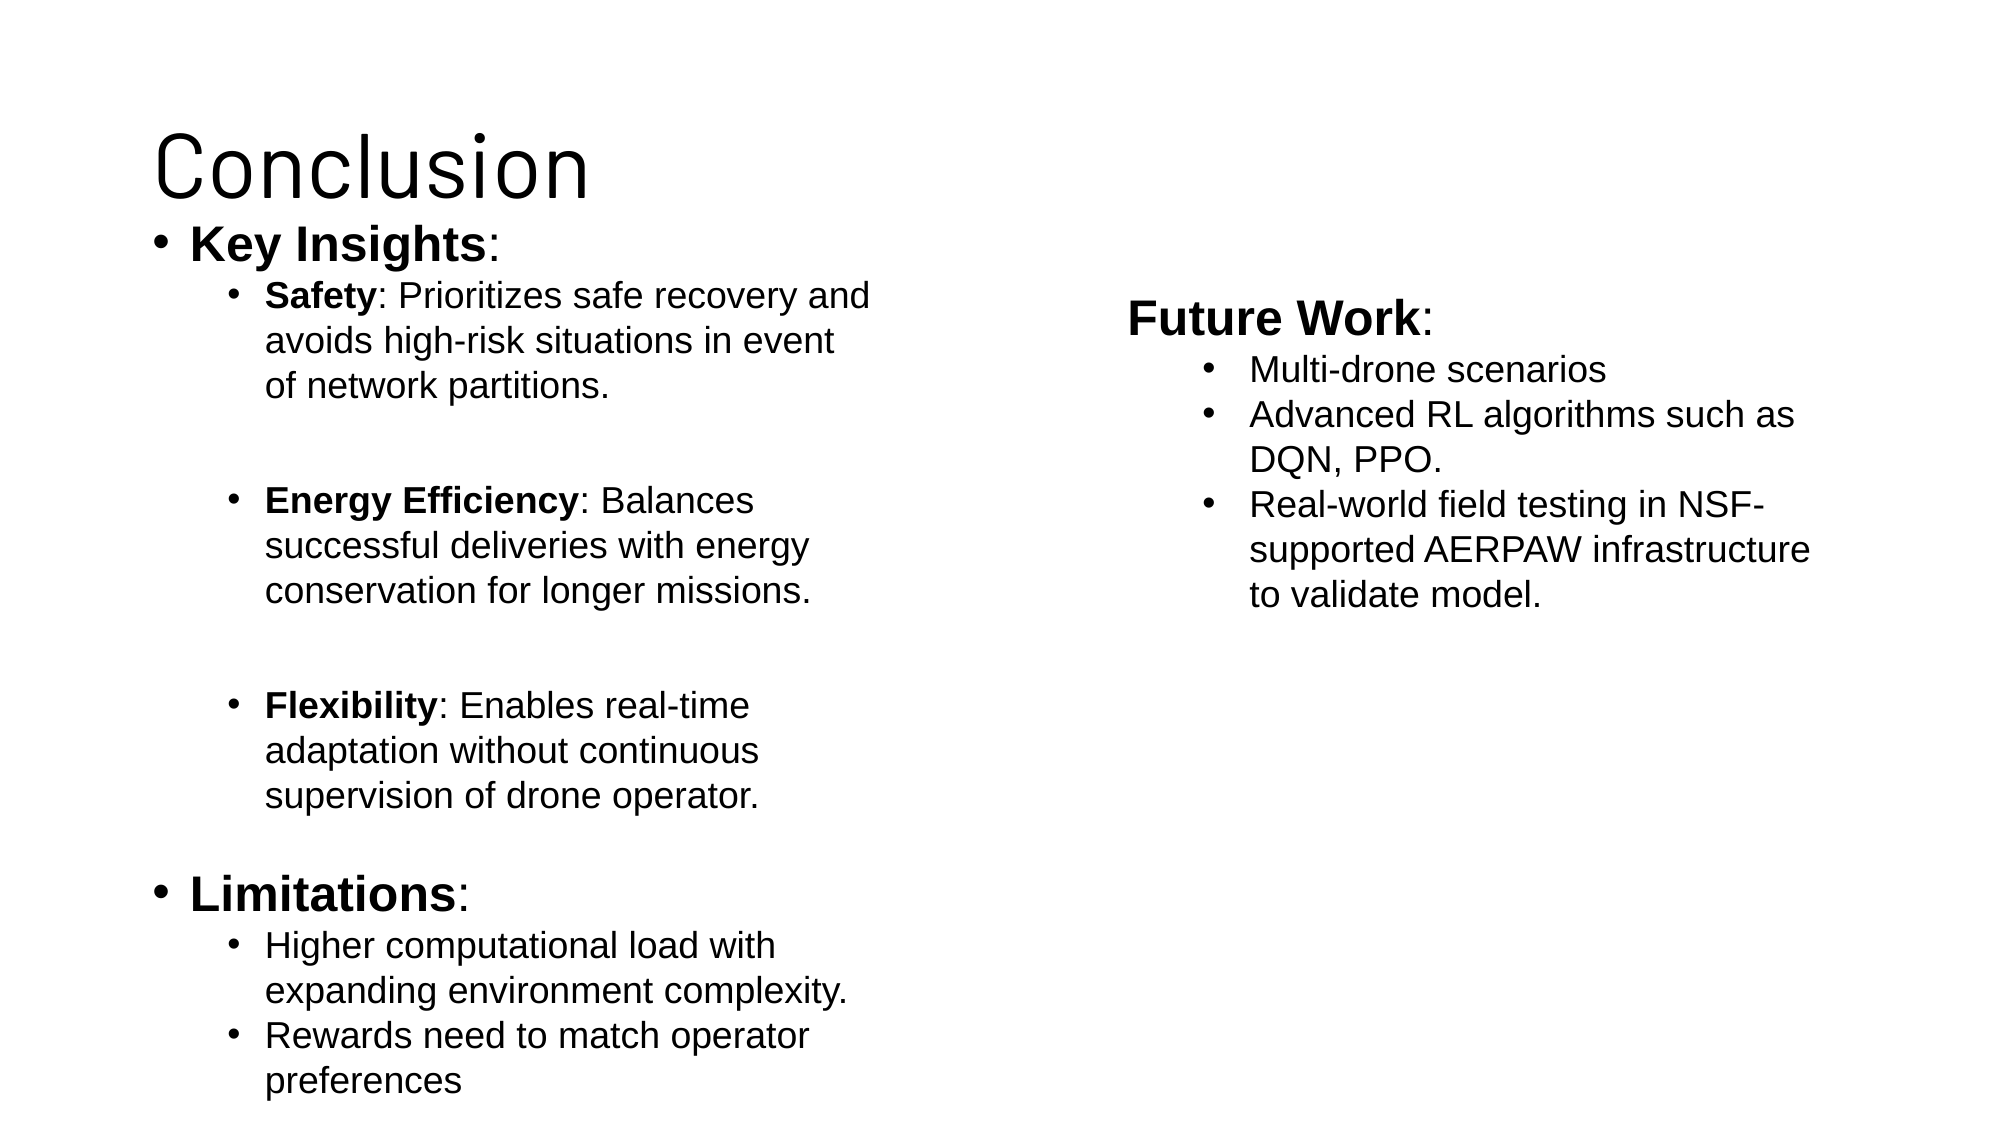

# Conclusion
Key Insights:
Safety: Prioritizes safe recovery and avoids high-risk situations in event of network partitions.

Energy Efficiency: Balances successful deliveries with energy conservation for longer missions.

Flexibility: Enables real-time adaptation without continuous supervision of drone operator.

Limitations:
Higher computational load with expanding environment complexity.
Rewards need to match operator preferences
Future Work:
Multi-drone scenarios
Advanced RL algorithms such as DQN, PPO.
Real-world field testing in NSF-supported AERPAW infrastructure to validate model.